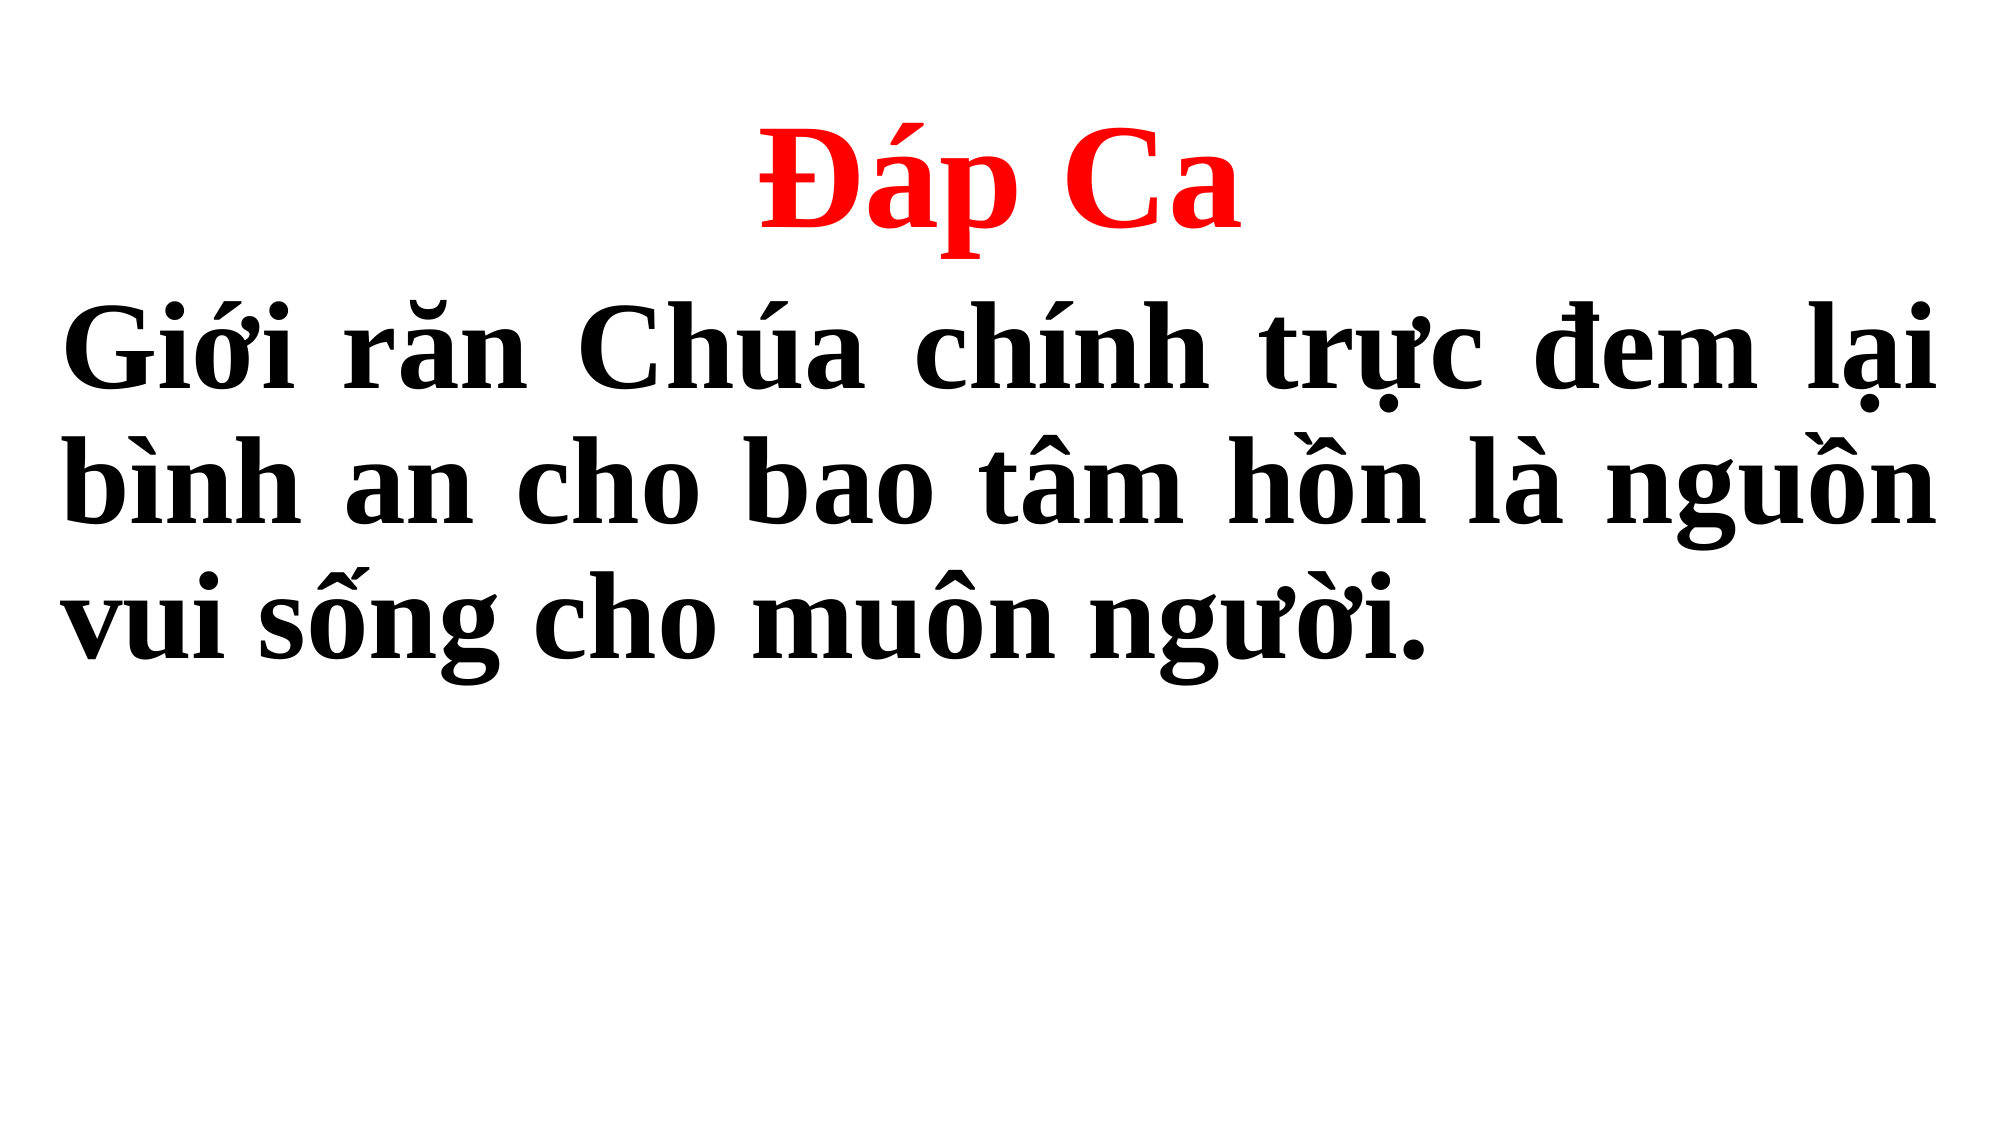

Đáp Ca
Giới răn Chúa chính trực đem lại bình an cho bao tâm hồn là nguồn vui sống cho muôn người.